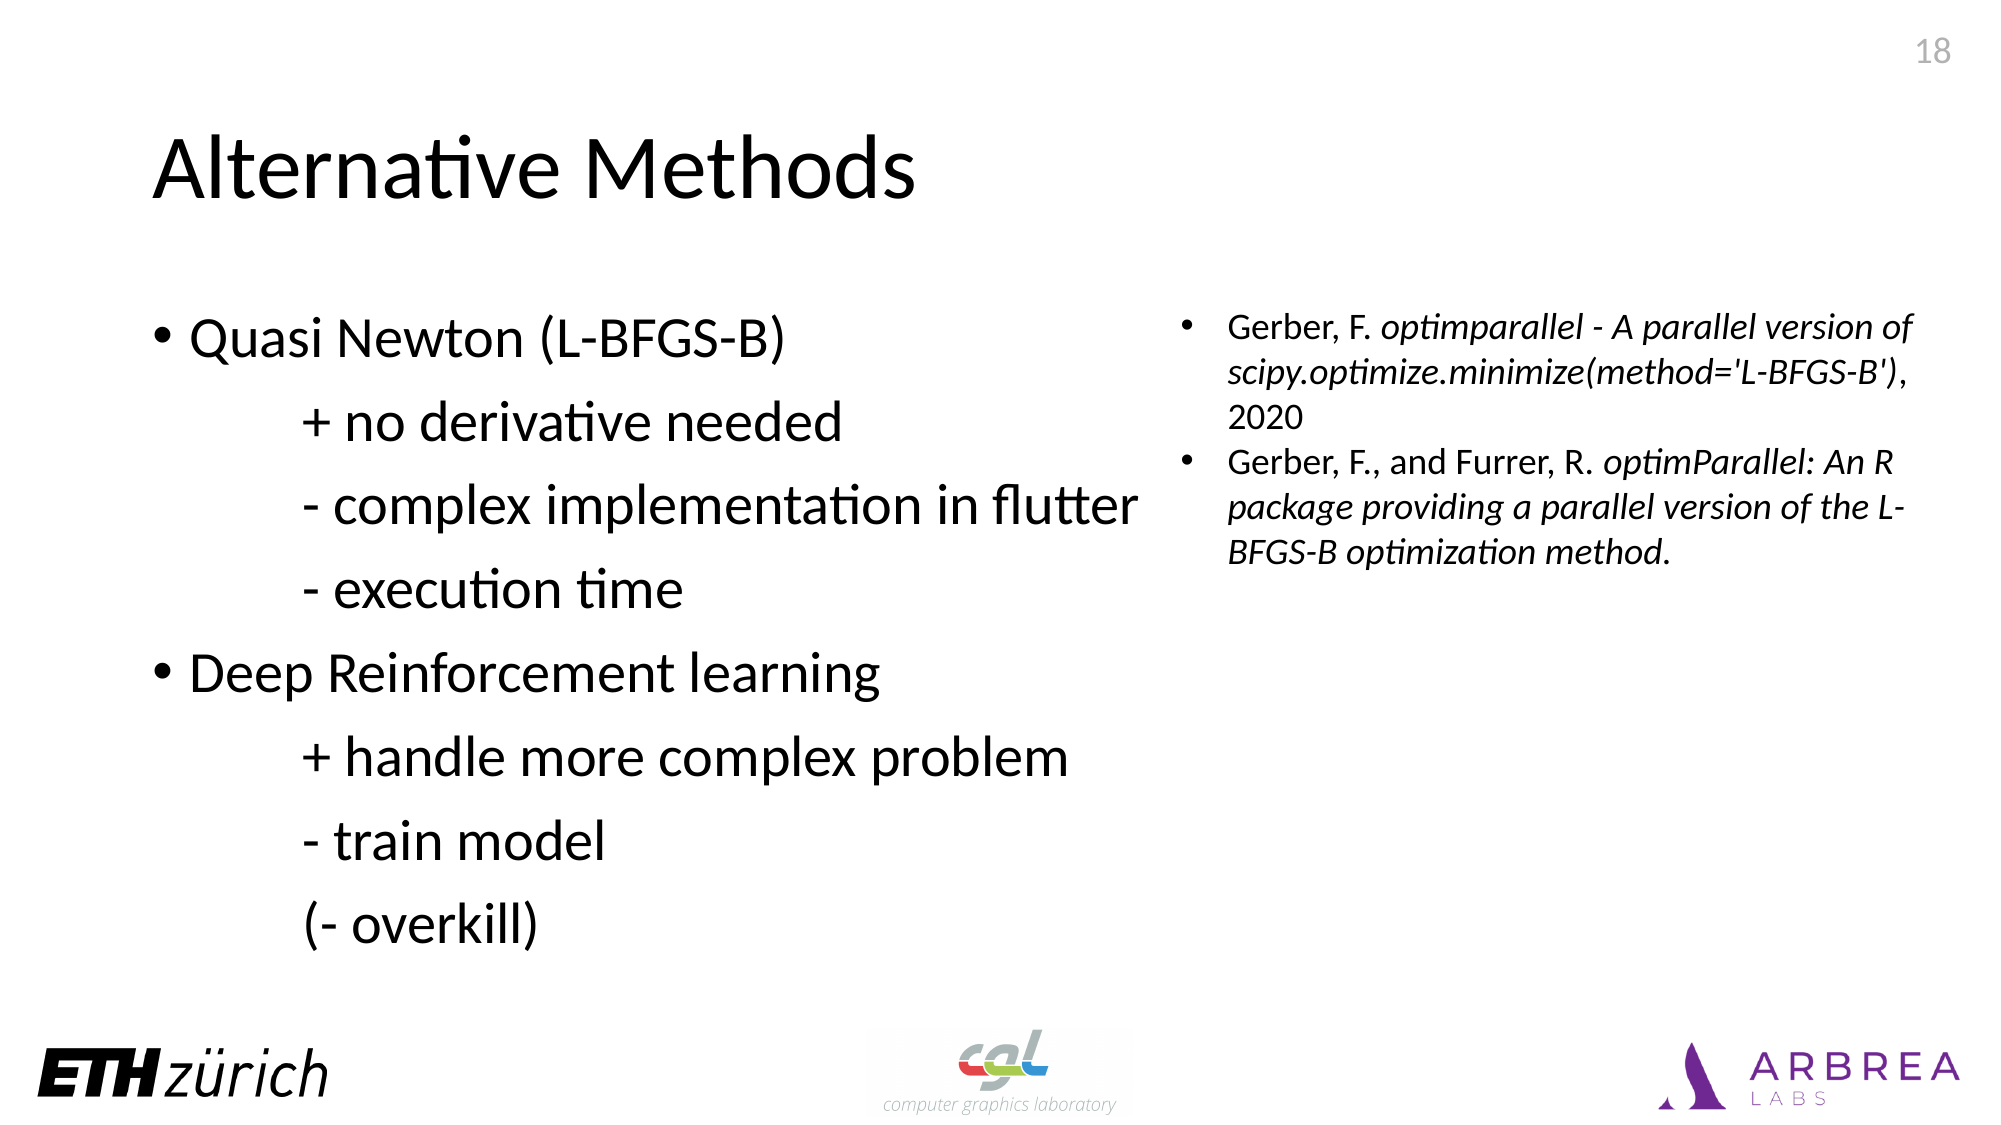

18
# Alternative Methods
Gerber, F. optimparallel - A parallel version of scipy.optimize.minimize(method='L-BFGS-B'), 2020
Gerber, F., and Furrer, R. optimParallel: An R package providing a parallel version of the L-BFGS-B optimization method.
Quasi Newton (L-BFGS-B)
	+ no derivative needed
	- complex implementation in flutter
	- execution time
Deep Reinforcement learning
	+ handle more complex problem
	- train model
	(- overkill)